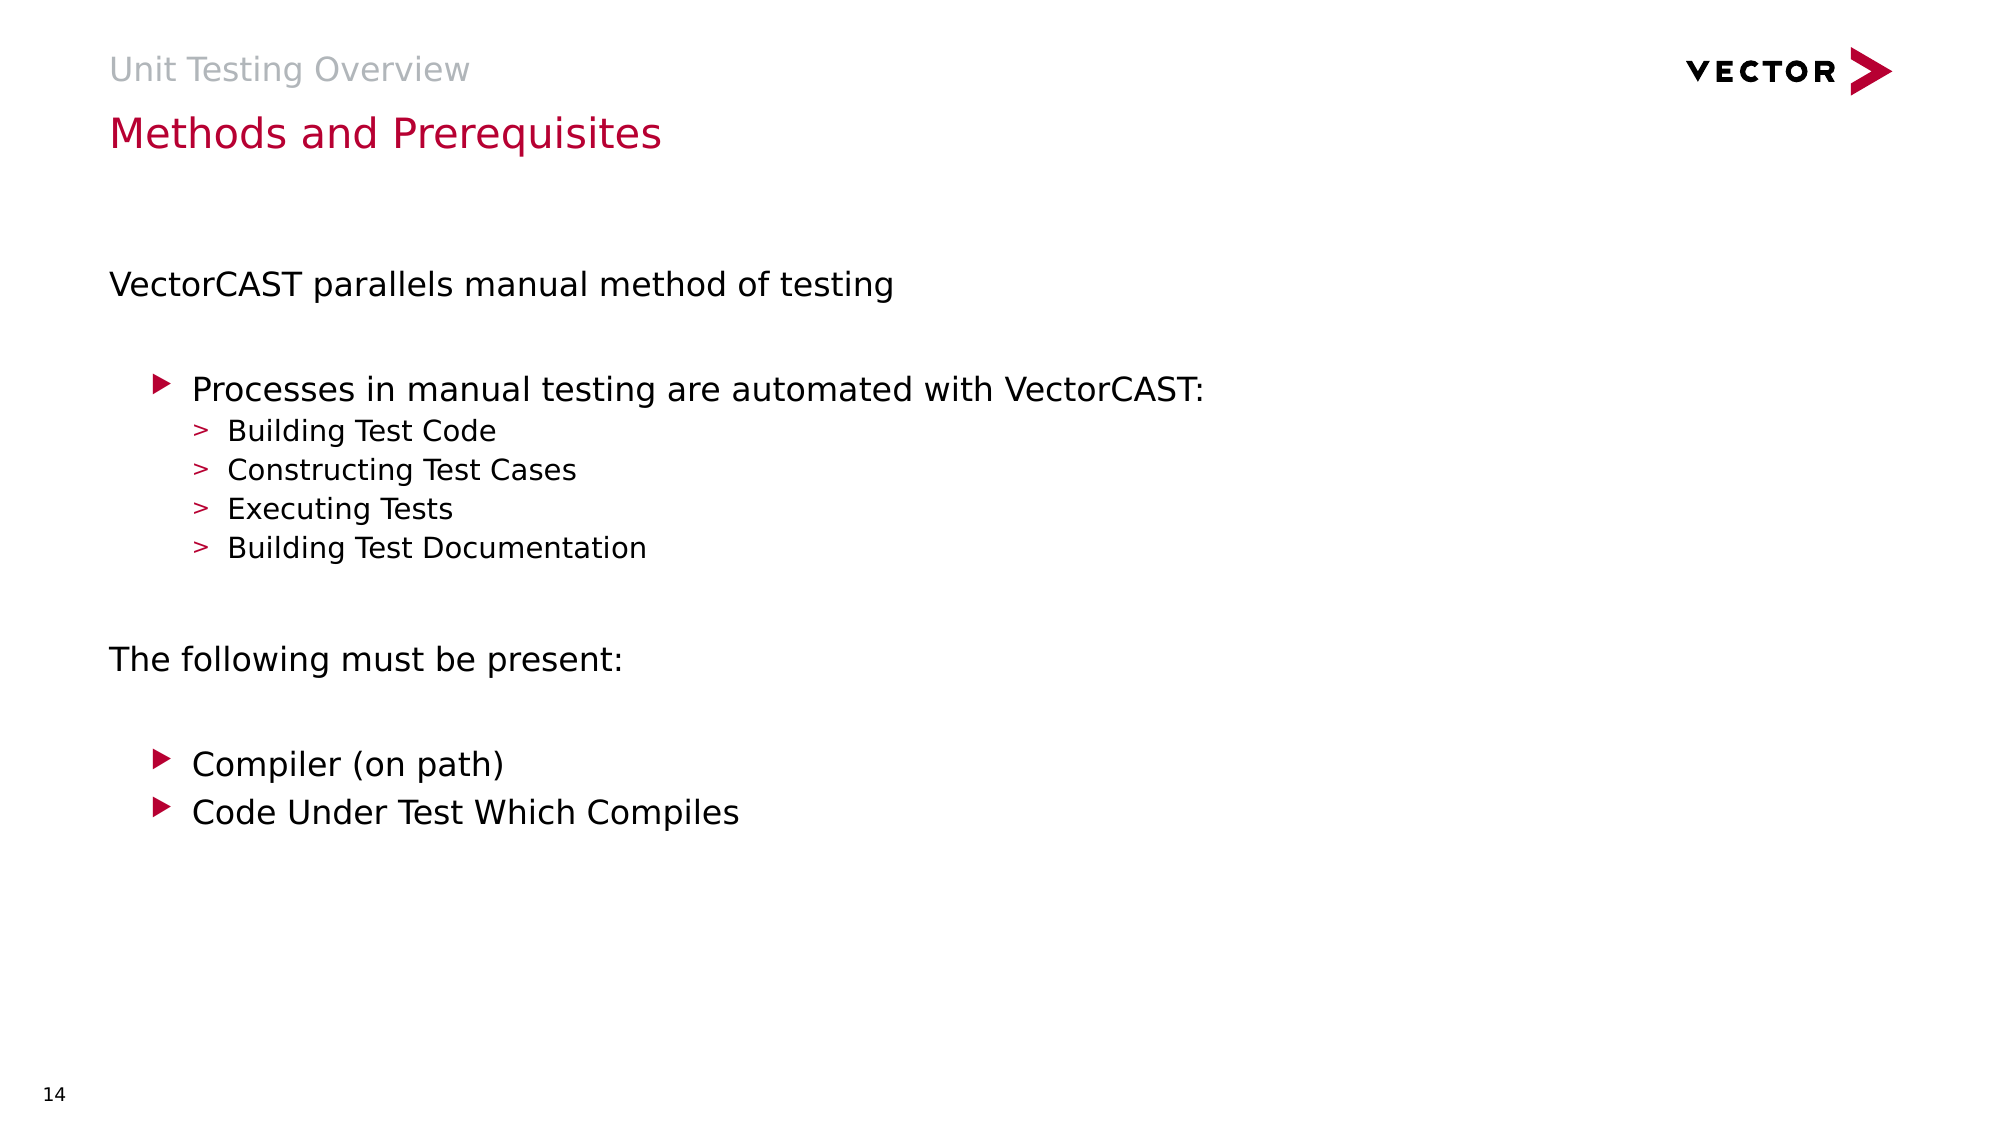

# Unit Testing Overview
Methods and Prerequisites

VectorCAST parallels manual method of testing

Processes in manual testing are automated with VectorCAST:
Building Test Code
Constructing Test Cases
Executing Tests
Building Test Documentation

The following must be present:

Compiler (on path)
Code Under Test Which Compiles